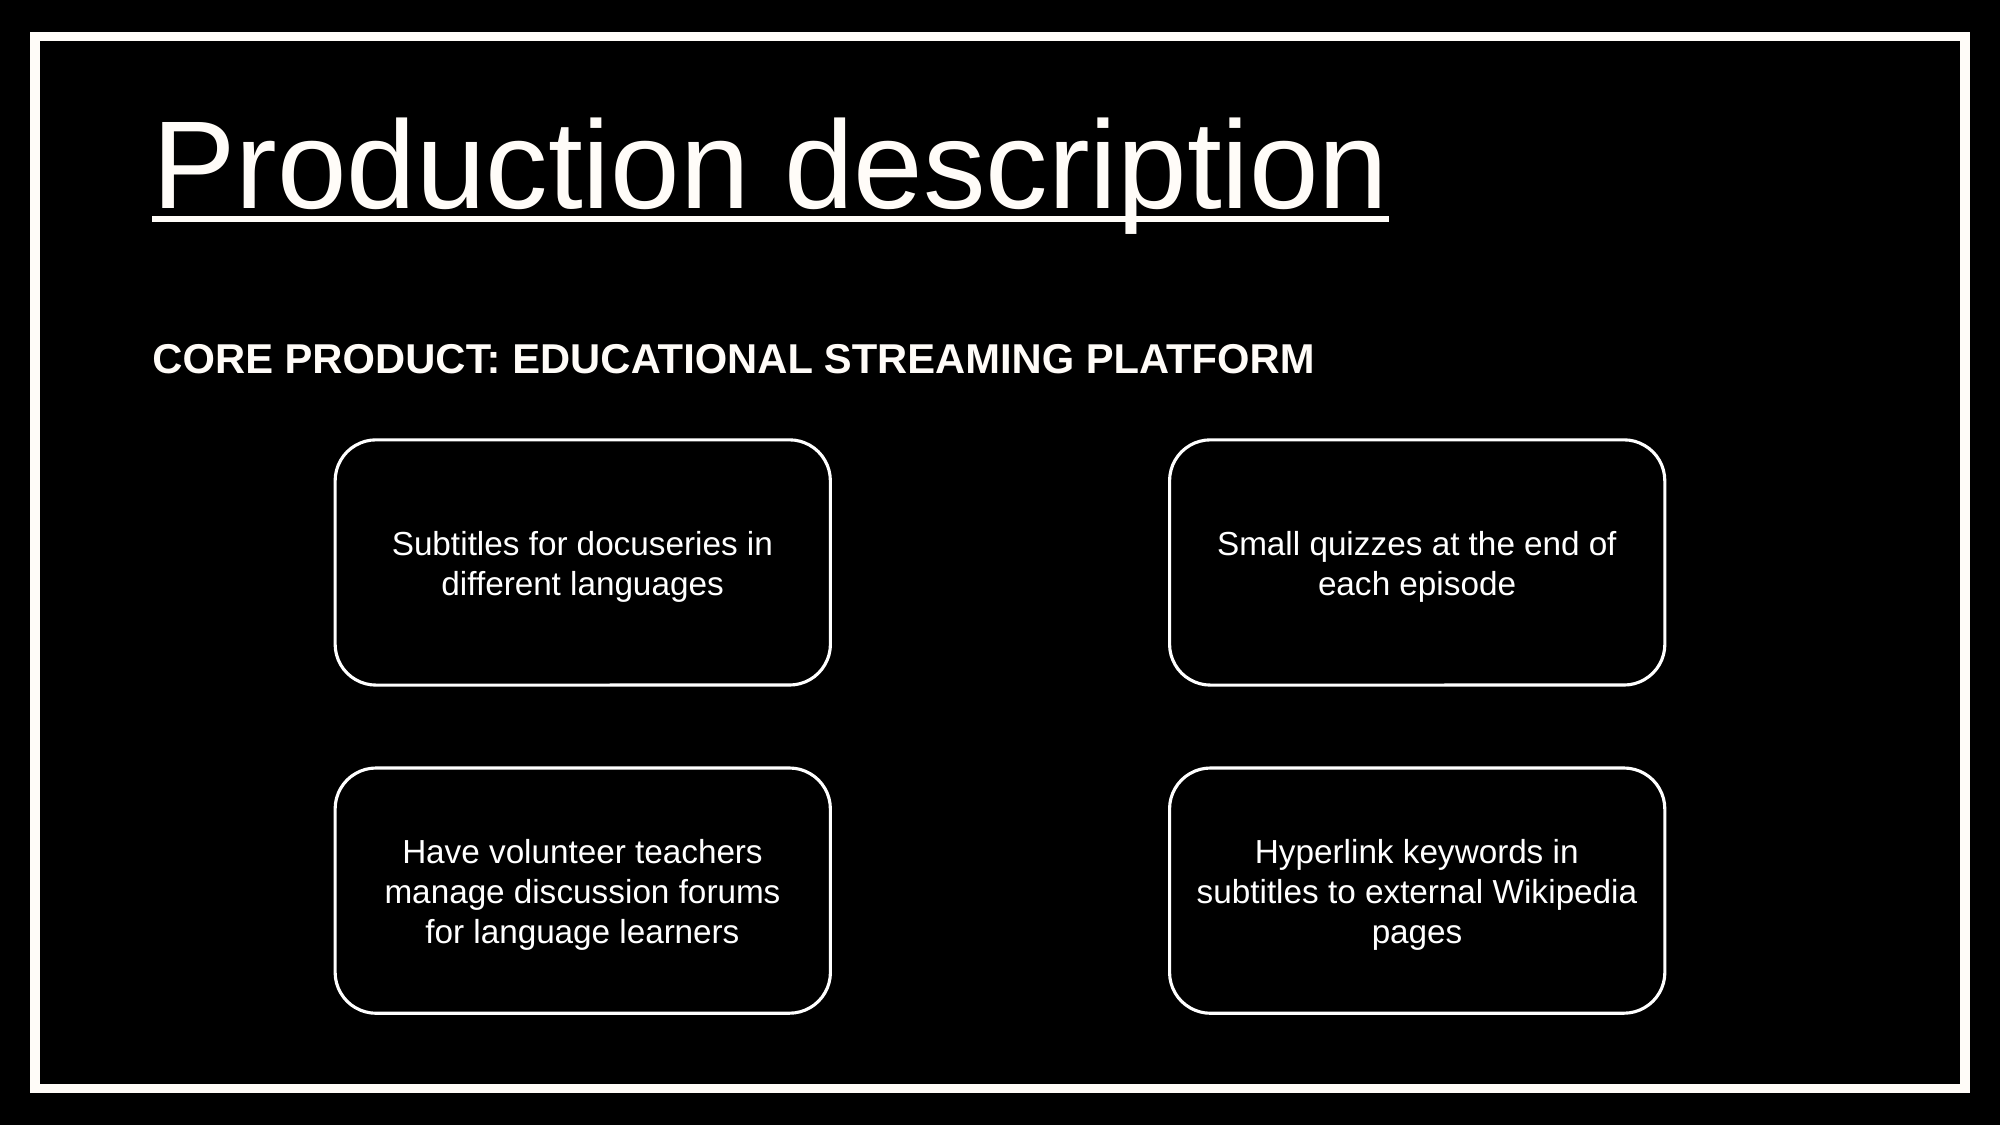

Production description
CORE PRODUCT: EDUCATIONAL STREAMING PLATFORM

Small quizzes at the end of each episode
Subtitles for docuseries in different languages
Have volunteer teachers manage discussion forums for language learners
Hyperlink keywords in subtitles to external Wikipedia pages